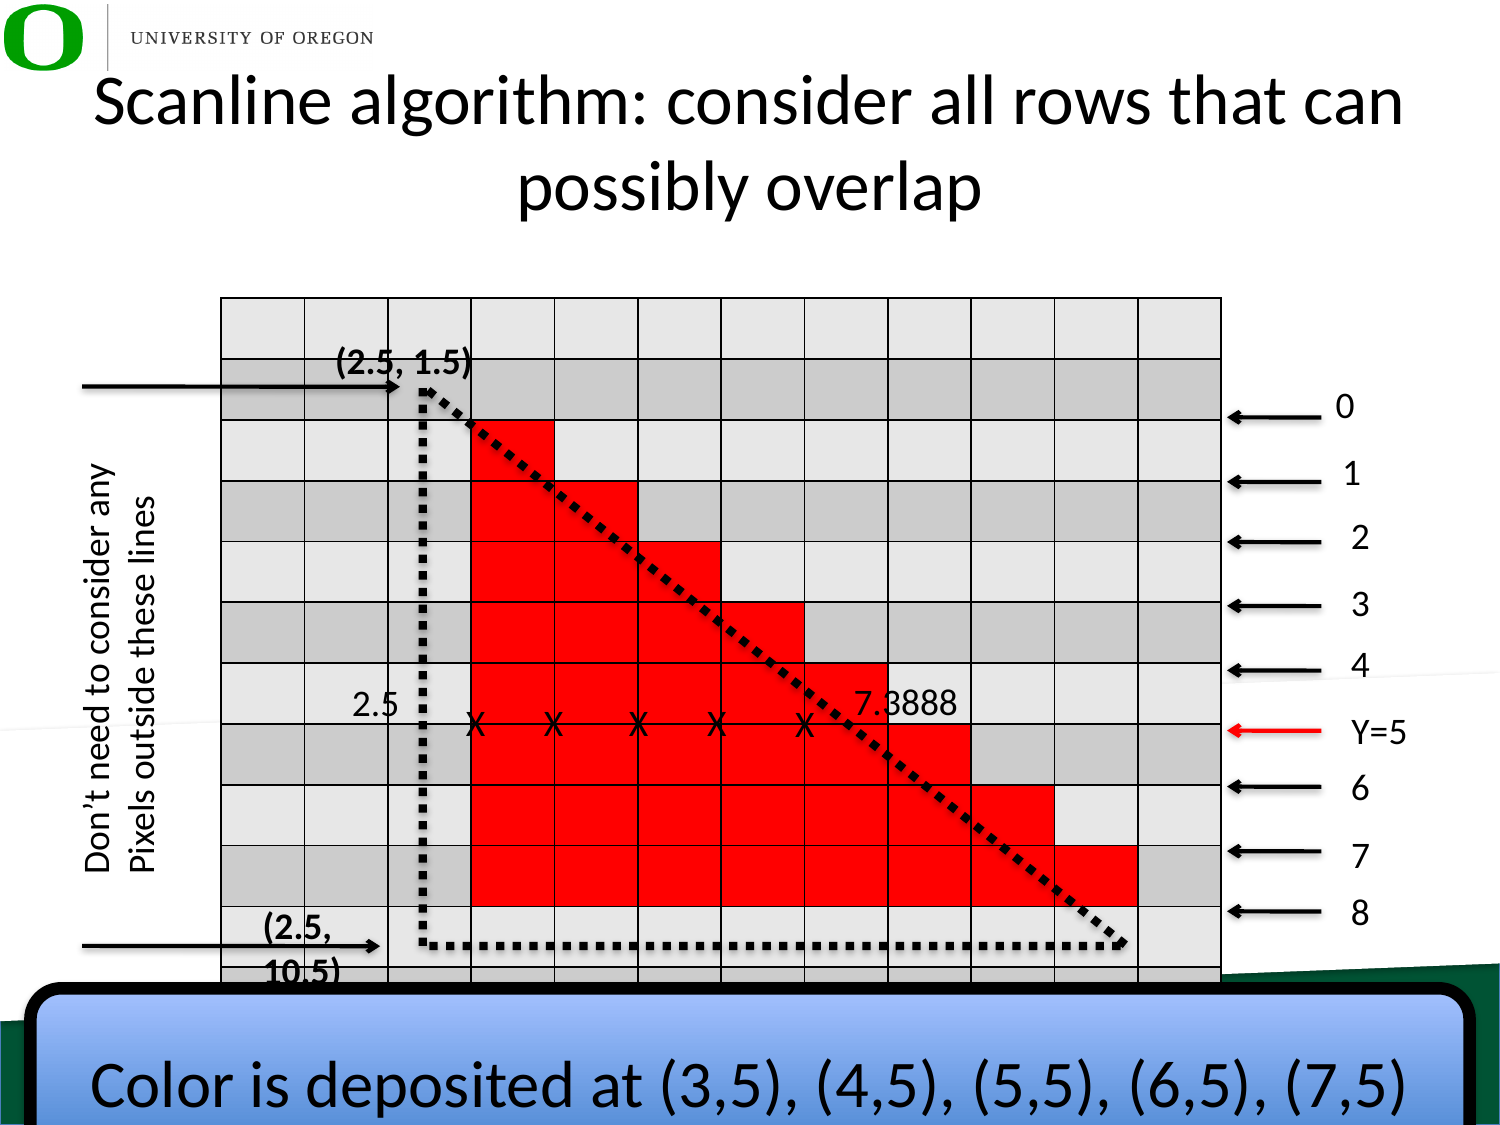

# Scanline algorithm: consider all rows that can possibly overlap
|  |  |  |  |  |  |  |  |  |  |  |  |
| --- | --- | --- | --- | --- | --- | --- | --- | --- | --- | --- | --- |
|  |  |  |  |  |  |  |  |  |  |  |  |
|  |  |  |  |  |  |  |  |  |  |  |  |
|  |  |  |  |  |  |  |  |  |  |  |  |
|  |  |  |  |  |  |  |  |  |  |  |  |
|  |  |  |  |  |  |  |  |  |  |  |  |
|  |  |  |  |  |  |  |  |  |  |  |  |
|  |  |  |  |  |  |  |  |  |  |  |  |
|  |  |  |  |  |  |  |  |  |  |  |  |
|  |  |  |  |  |  |  |  |  |  |  |  |
|  |  |  |  |  |  |  |  |  |  |  |  |
|  |  |  |  |  |  |  |  |  |  |  |  |
(2.5, 1.5)

0

1
2
3
Don’t need to consider any
Pixels outside these lines
4
7.3888
2.5
X
X
X
X
X
Y=5
6
7
8
(2.5, 10.5)

Color is deposited at (3,5), (4,5), (5,5), (6,5), (7,5)